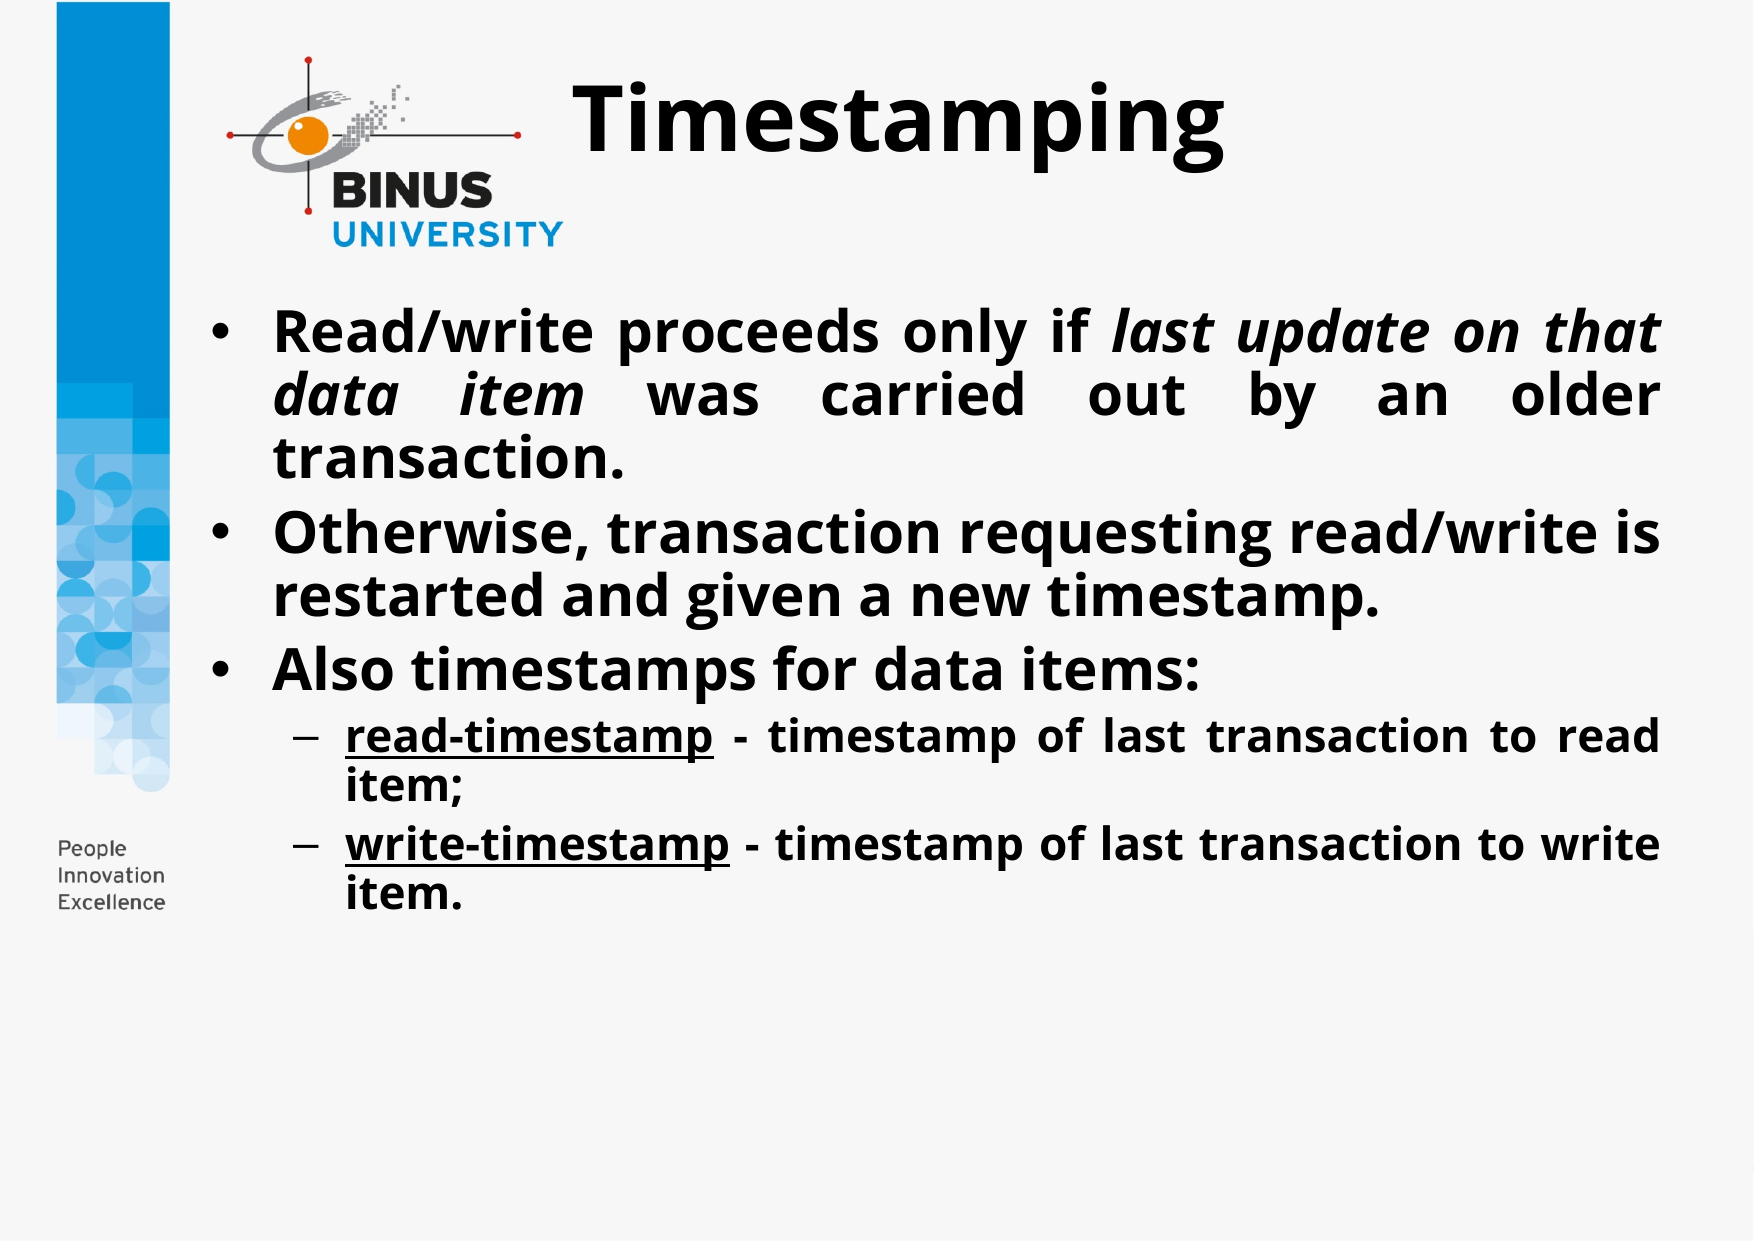

# Timestamping
Read/write proceeds only if last update on that data item was carried out by an older transaction.
Otherwise, transaction requesting read/write is restarted and given a new timestamp.
Also timestamps for data items:
read-timestamp - timestamp of last transaction to read item;
write-timestamp - timestamp of last transaction to write item.